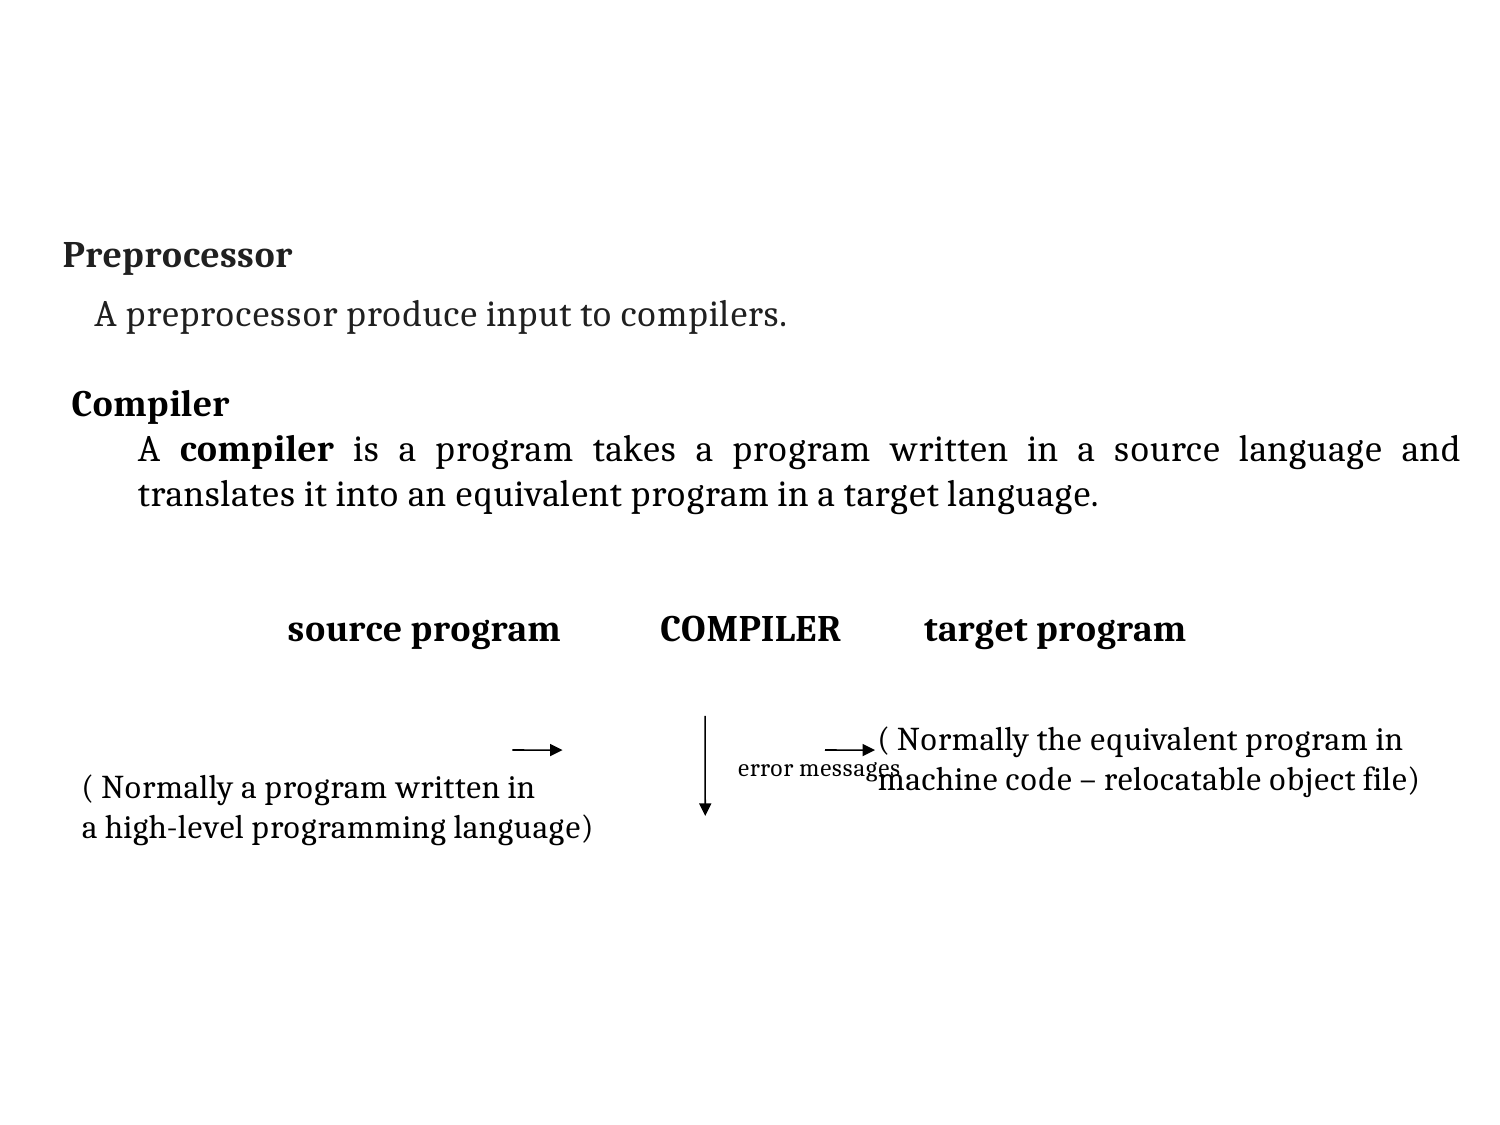

Preprocessor

	A preprocessor produce input to compilers.

 Compiler
	A compiler is a program takes a program written in a source language and translates it into an equivalent program in a target language.

		source program            COMPILER          target program

 					error messages

( Normally the equivalent program in
machine code – relocatable object file)
( Normally a program written in
a high-level programming language)